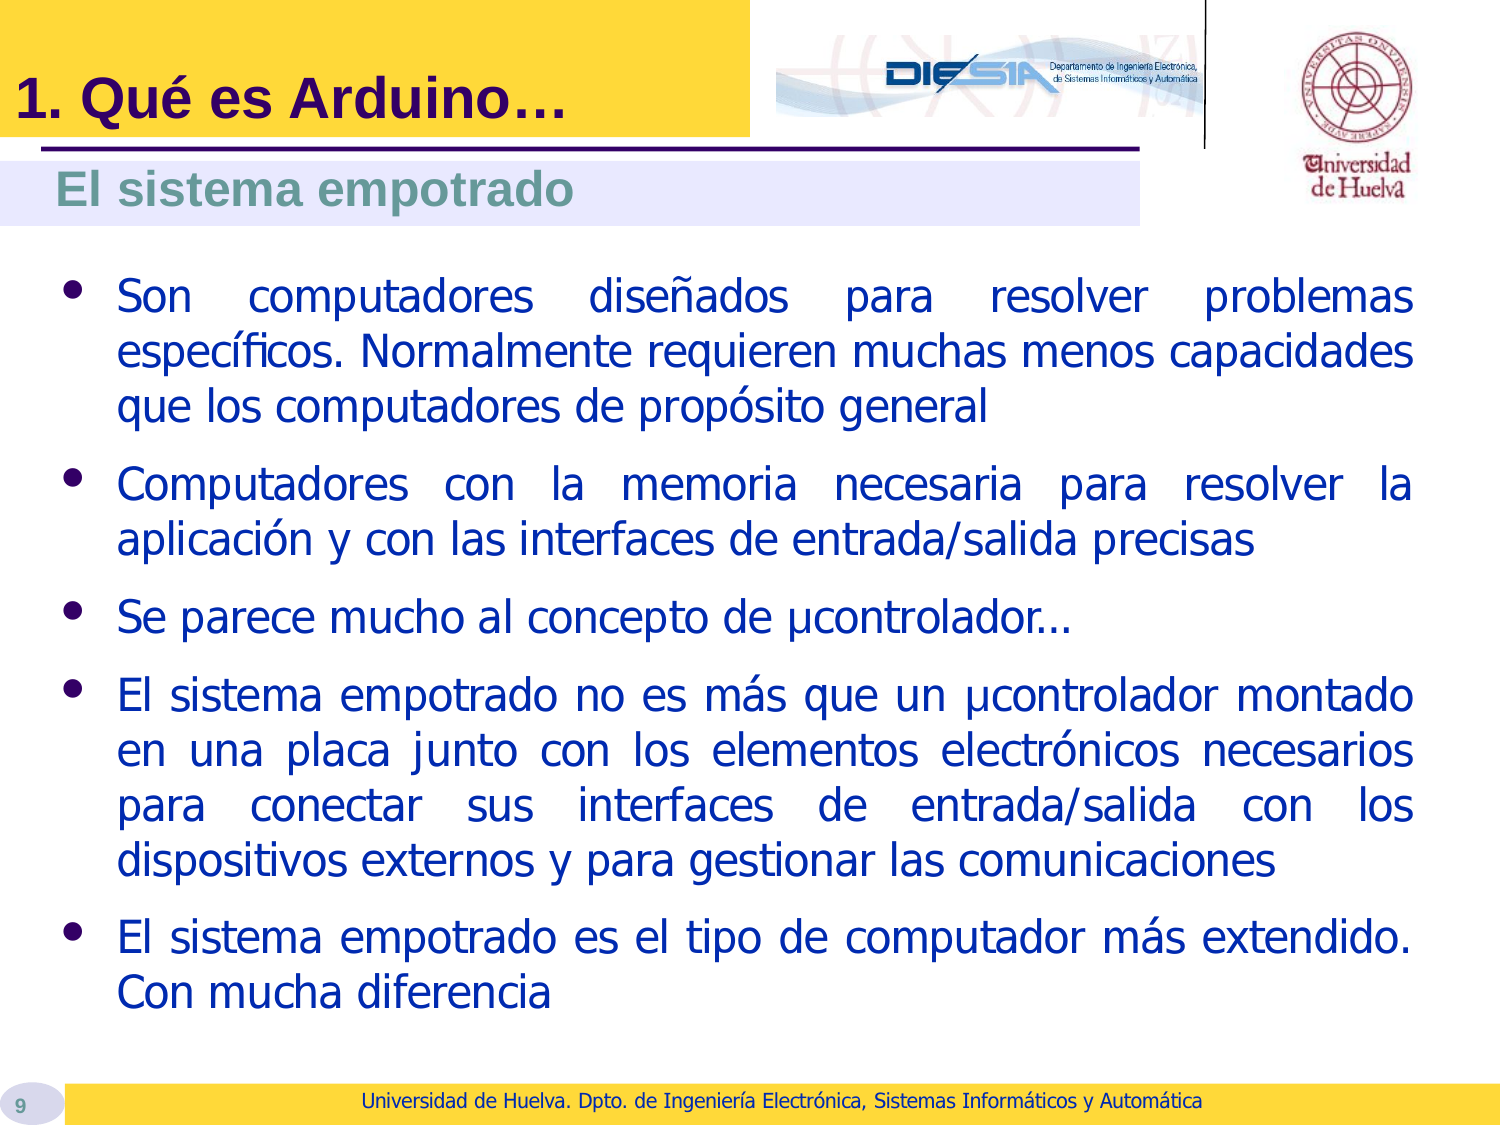

# 1. Qué es Arduino…
El sistema empotrado
Son computadores diseñados para resolver problemas específicos. Normalmente requieren muchas menos capacidades que los computadores de propósito general
Computadores con la memoria necesaria para resolver la aplicación y con las interfaces de entrada/salida precisas
Se parece mucho al concepto de μcontrolador…
El sistema empotrado no es más que un μcontrolador montado en una placa junto con los elementos electrónicos necesarios para conectar sus interfaces de entrada/salida con los dispositivos externos y para gestionar las comunicaciones
El sistema empotrado es el tipo de computador más extendido. Con mucha diferencia